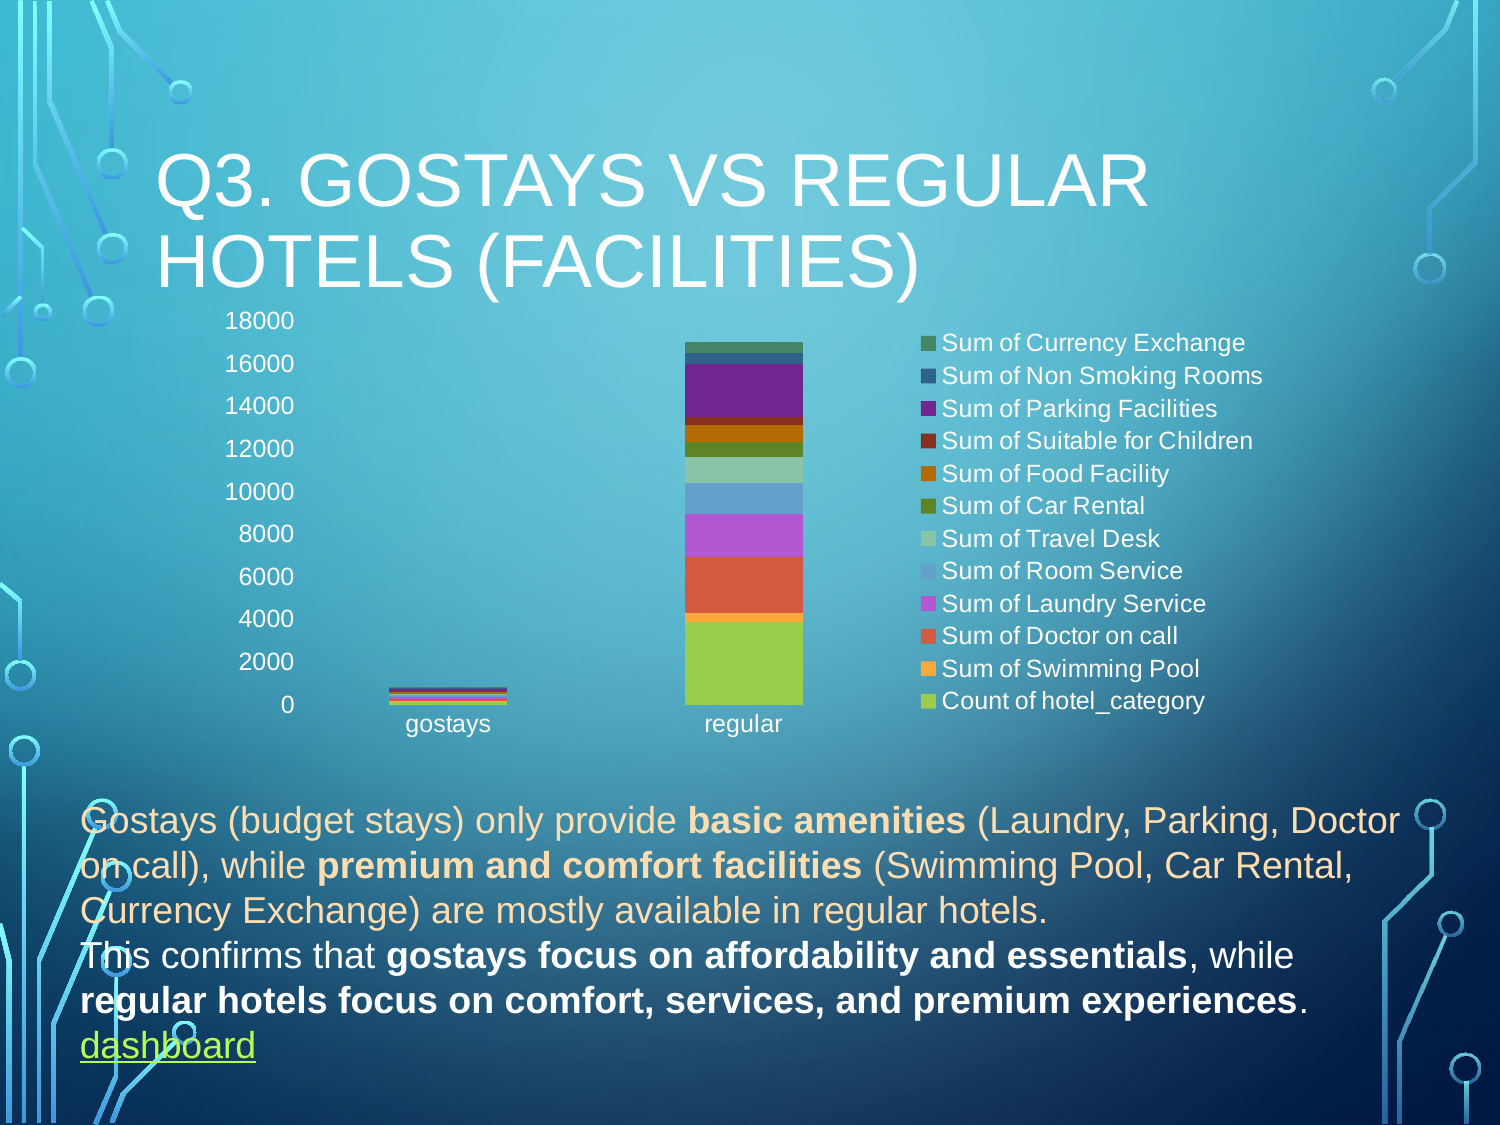

# Q3. Gostays vs Regular Hotels (Facilities)

### Chart

| Category | Count of hotel_category | Sum of Swimming Pool | Sum of Doctor on call | Sum of Laundry Service | Sum of Room Service | Sum of Travel Desk | Sum of Car Rental | Sum of Food Facility  | Sum of Suitable for Children | Sum of Parking Facilities | Sum of Non Smoking Rooms | Sum of Currency Exchange |
|---|---|---|---|---|---|---|---|---|---|---|---|---|
| gostays | 129.0 | 14.0 | 100.0 | 115.0 | 83.0 | 59.0 | 52.0 | 51.0 | 23.0 | 108.0 | 33.0 | 43.0 |
| regular | 3871.0 | 440.0 | 2609.0 | 2037.0 | 1451.0 | 1197.0 | 727.0 | 765.0 | 408.0 | 2465.0 | 534.0 | 508.0 |
Gostays (budget stays) only provide basic amenities (Laundry, Parking, Doctor on call), while premium and comfort facilities (Swimming Pool, Car Rental, Currency Exchange) are mostly available in regular hotels.
This confirms that gostays focus on affordability and essentials, while regular hotels focus on comfort, services, and premium experiences.dashboard